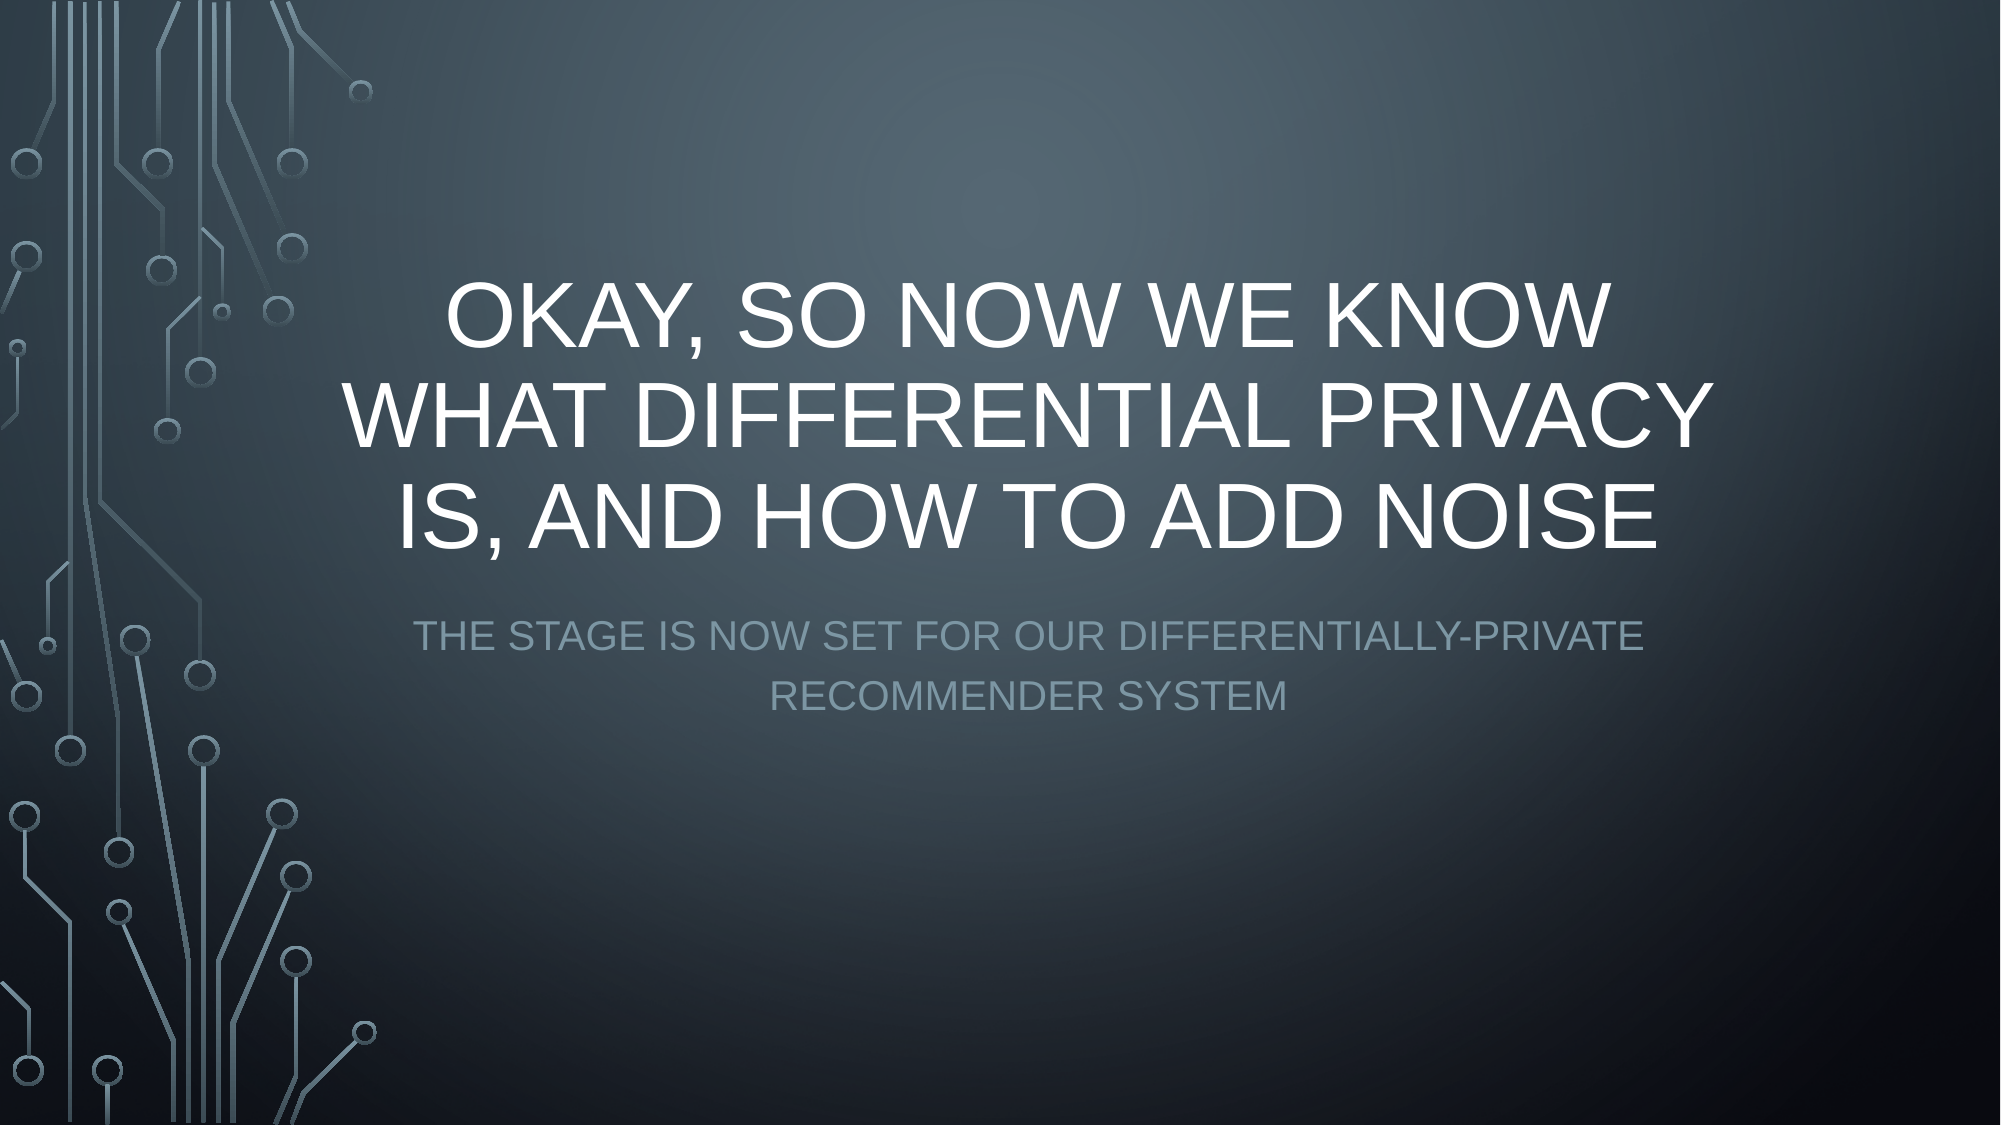

# OKAY, SO NOW WE KNOW WHAT DIFFERENTIAL PRIVACY IS, AND HOW TO ADD NOISE
THE STAGE IS NOW SET FOR OUR DIFFERENTIALLY-PRIVATE RECOMMENDER SYSTEM